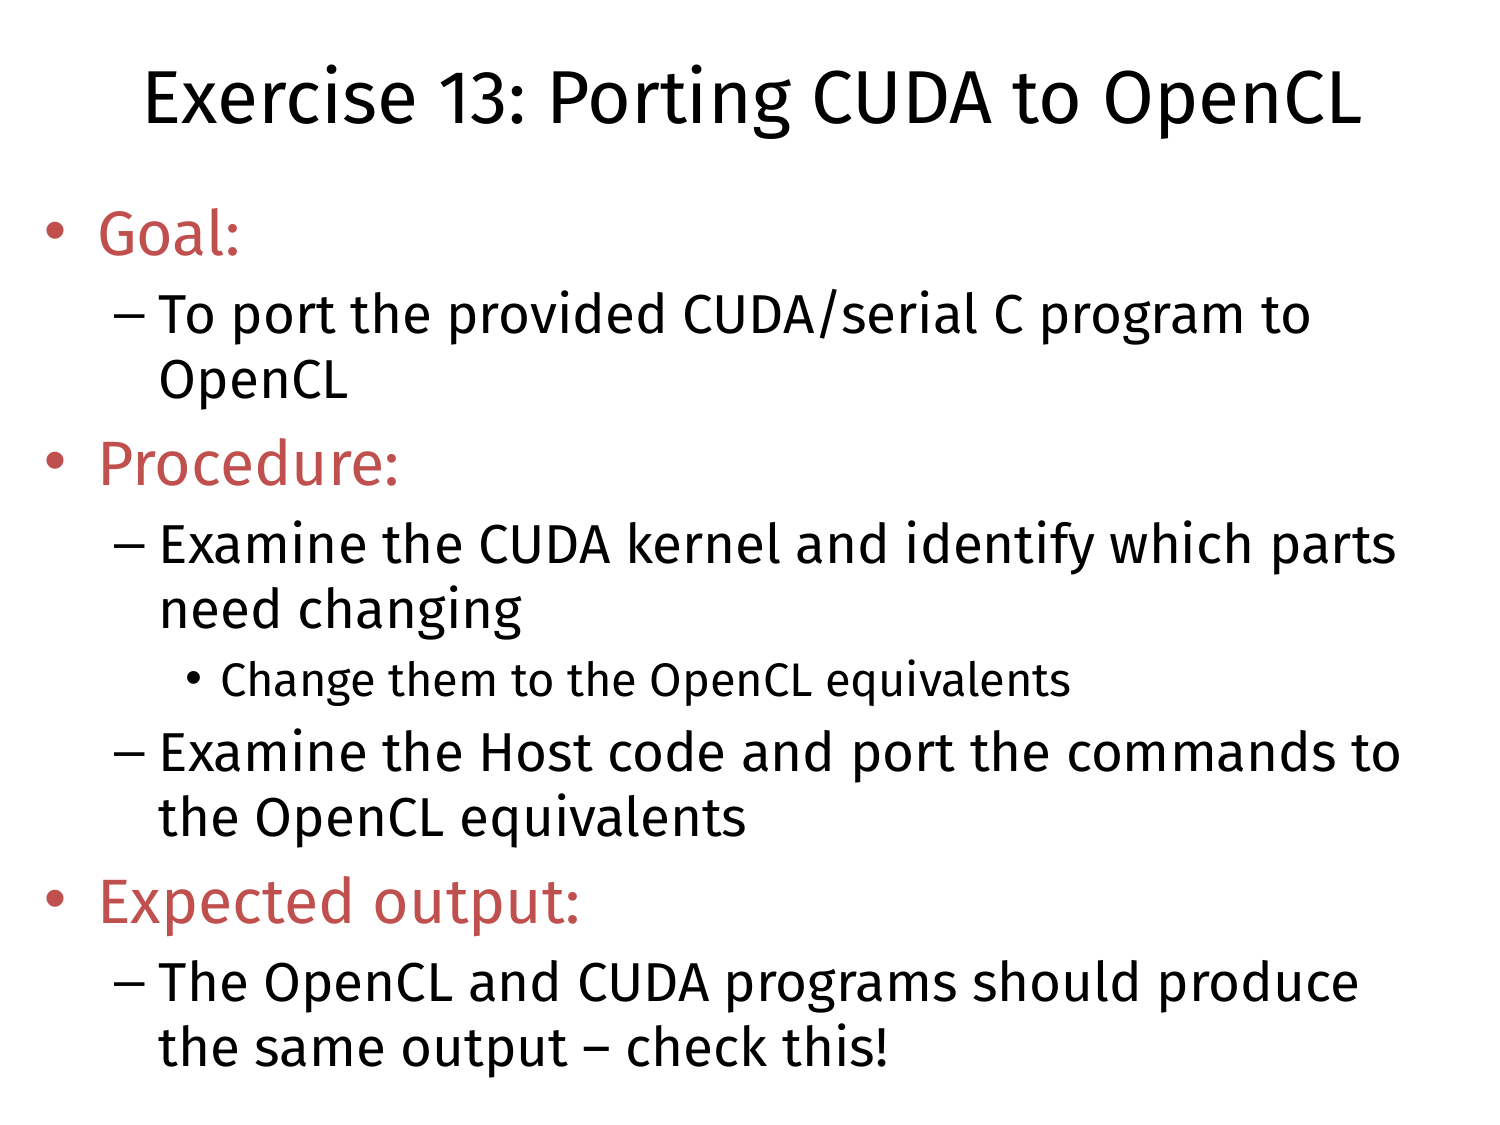

# Exercise 13: Porting CUDA to OpenCL
Goal:
To port the provided CUDA/serial C program to OpenCL
Procedure:
Examine the CUDA kernel and identify which parts need changing
Change them to the OpenCL equivalents
Examine the Host code and port the commands to the OpenCL equivalents
Expected output:
The OpenCL and CUDA programs should produce the same output – check this!